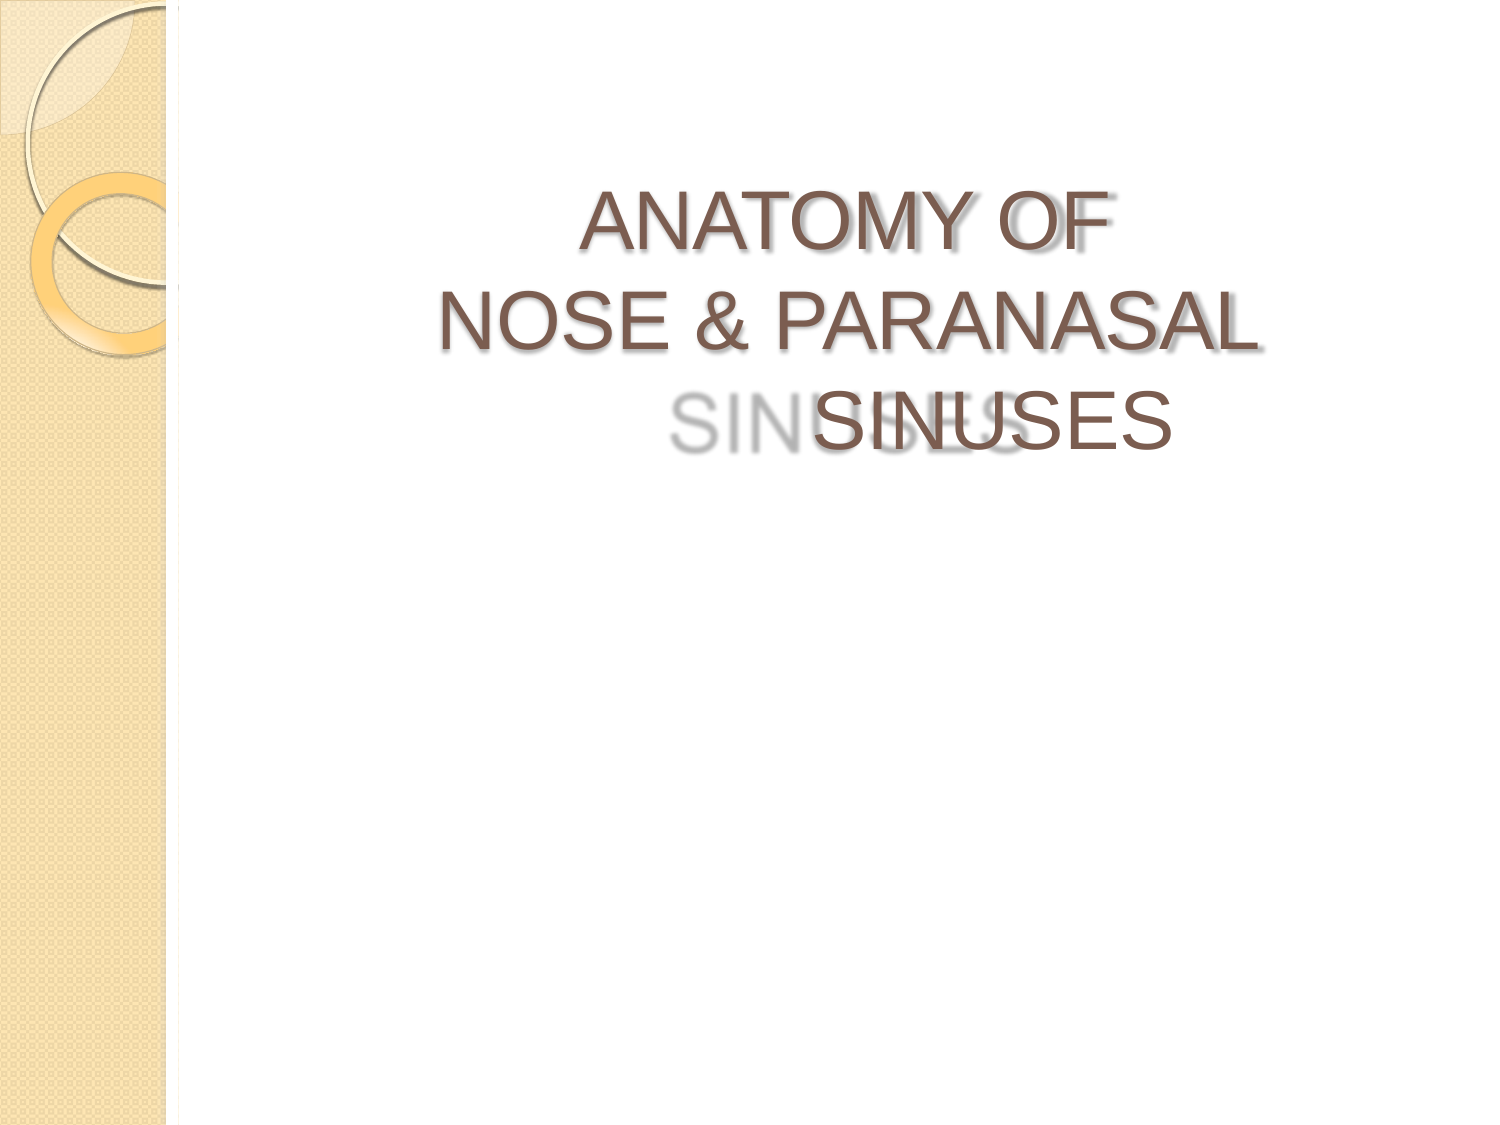

# ANATOMY OF  NOSE & PARANASAL
SINUSES